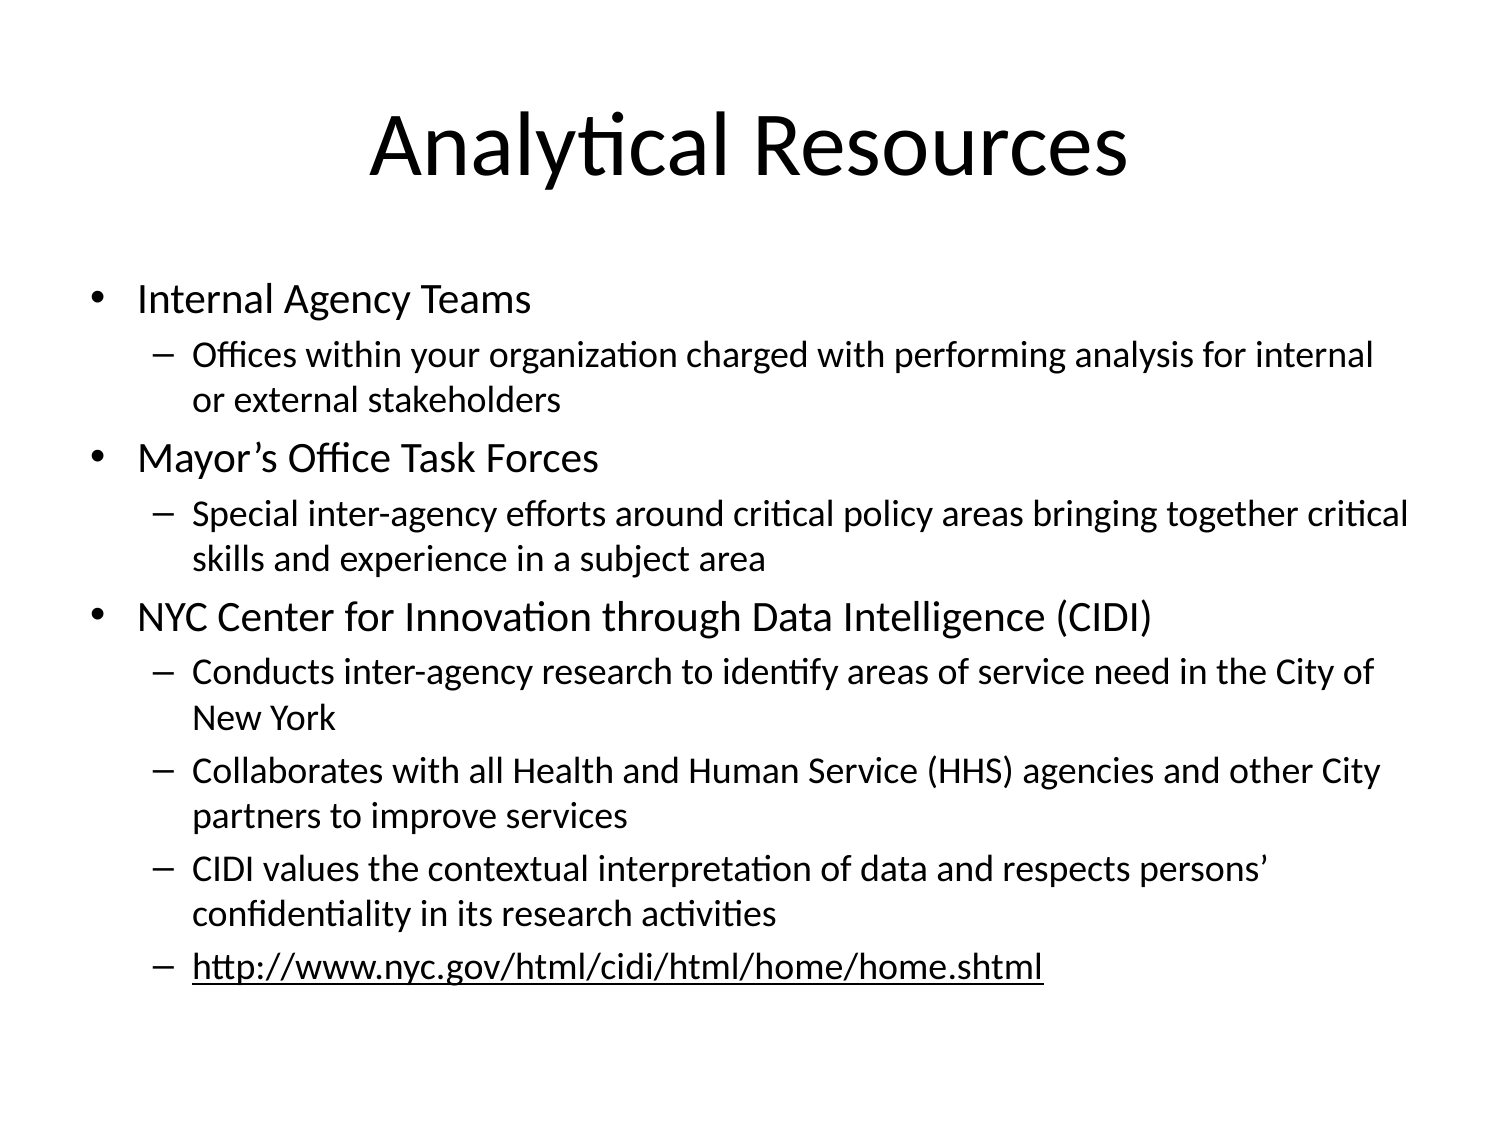

# Analytical Resources
Internal Agency Teams
Offices within your organization charged with performing analysis for internal or external stakeholders
Mayor’s Office Task Forces
Special inter-agency efforts around critical policy areas bringing together critical skills and experience in a subject area
NYC Center for Innovation through Data Intelligence (CIDI)
Conducts inter-agency research to identify areas of service need in the City of New York
Collaborates with all Health and Human Service (HHS) agencies and other City partners to improve services
CIDI values the contextual interpretation of data and respects persons’ confidentiality in its research activities
http://www.nyc.gov/html/cidi/html/home/home.shtml